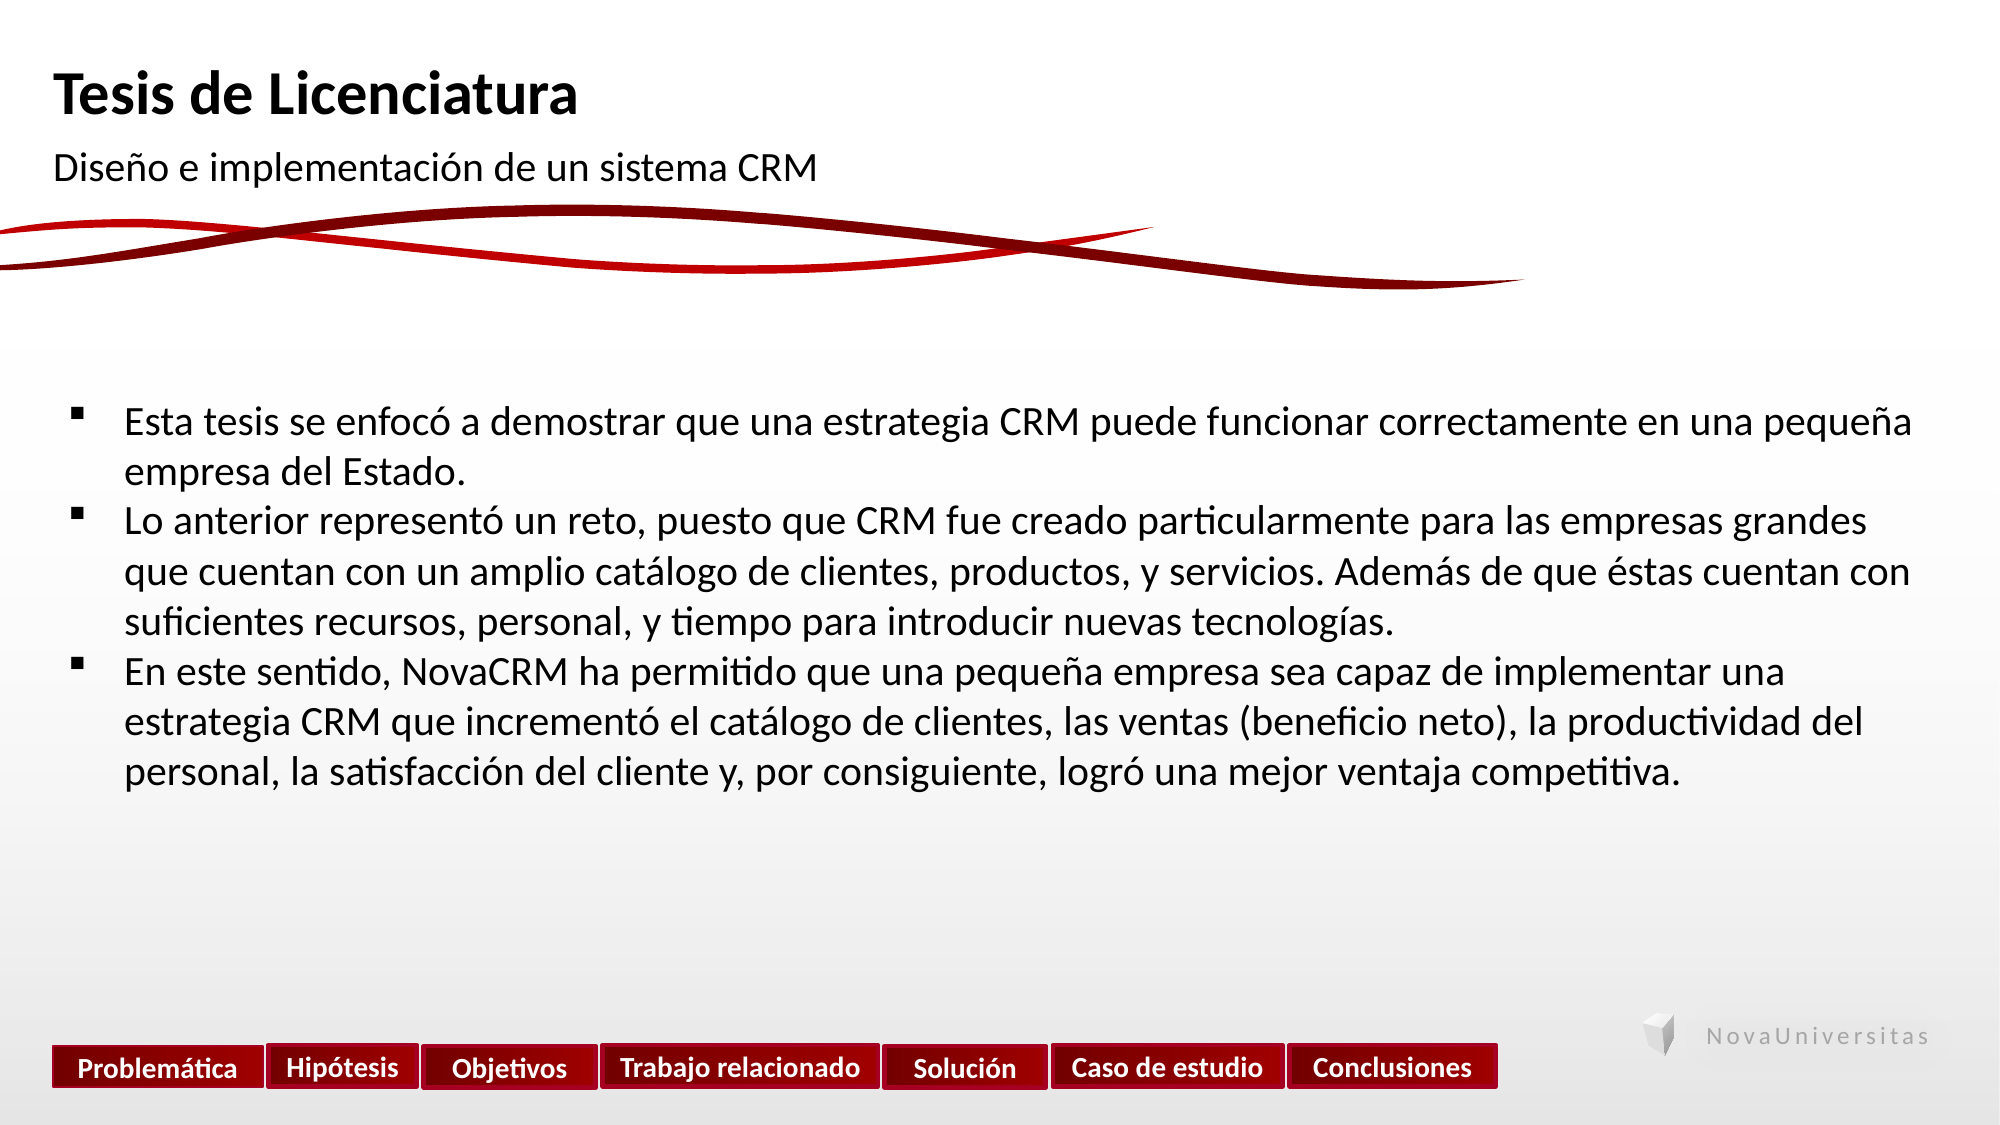

Tesis de Licenciatura
Diseño e implementación de un sistema CRM

Esta tesis se enfocó a demostrar que una estrategia CRM puede funcionar correctamente en una pequeña empresa del Estado.
Lo anterior representó un reto, puesto que CRM fue creado particularmente para las empresas grandes que cuentan con un amplio catálogo de clientes, productos, y servicios. Además de que éstas cuentan con suficientes recursos, personal, y tiempo para introducir nuevas tecnologías.
En este sentido, NovaCRM ha permitido que una pequeña empresa sea capaz de implementar una estrategia CRM que incrementó el catálogo de clientes, las ventas (beneficio neto), la productividad del personal, la satisfacción del cliente y, por consiguiente, logró una mejor ventaja competitiva.

Hipótesis
Trabajo relacionado
Caso de estudio
Conclusiones
Problemática
Objetivos
Solución